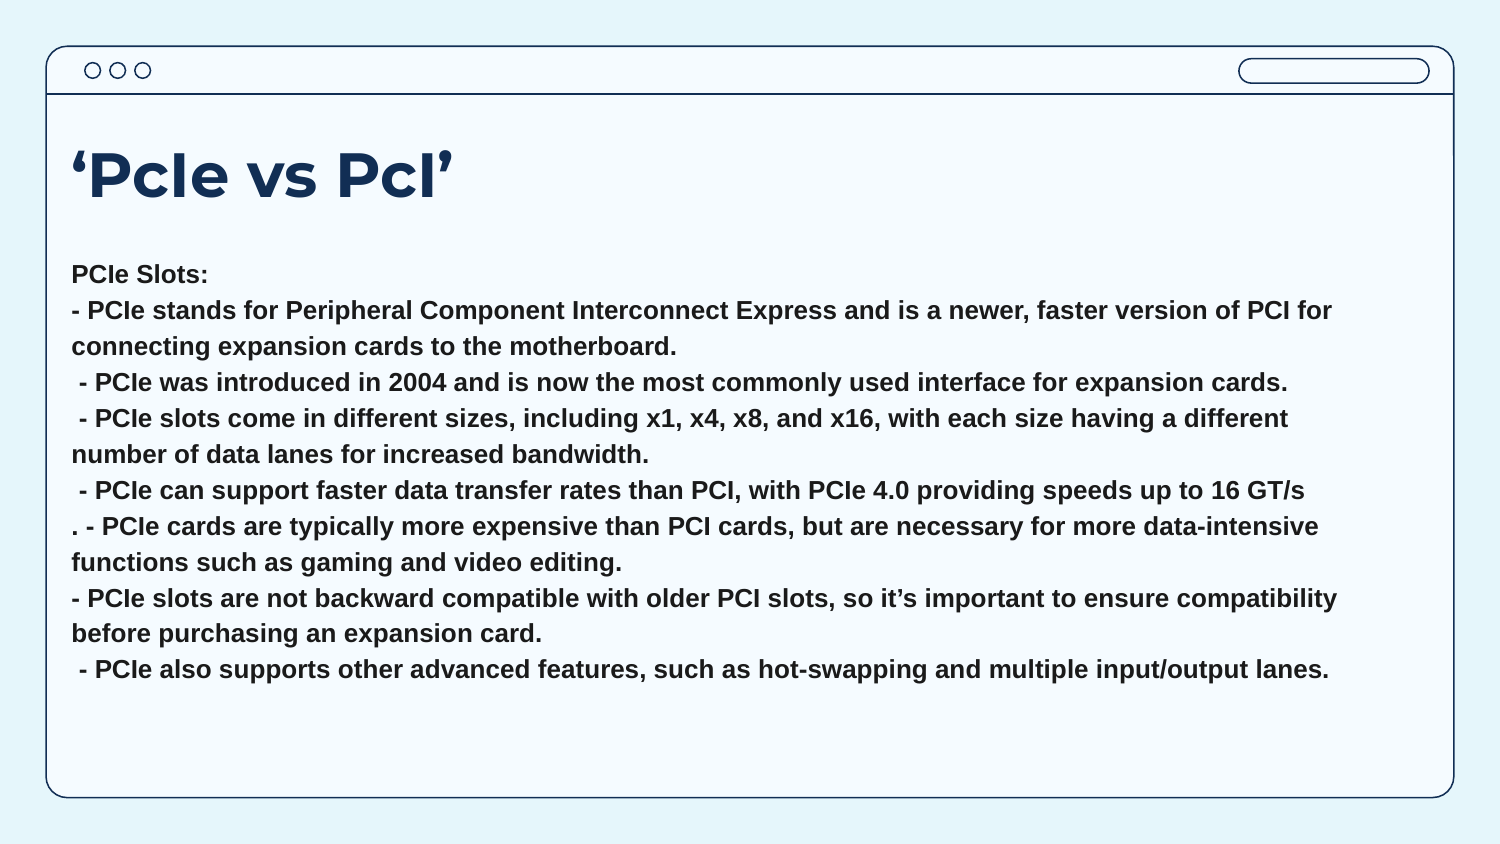

# ‘PcIe vs PcI’
PCIe Slots:
- PCIe stands for Peripheral Component Interconnect Express and is a newer, faster version of PCI for connecting expansion cards to the motherboard.
 - PCIe was introduced in 2004 and is now the most commonly used interface for expansion cards.
 - PCIe slots come in different sizes, including x1, x4, x8, and x16, with each size having a different number of data lanes for increased bandwidth.
 - PCIe can support faster data transfer rates than PCI, with PCIe 4.0 providing speeds up to 16 GT/s
. - PCIe cards are typically more expensive than PCI cards, but are necessary for more data-intensive functions such as gaming and video editing.
- PCIe slots are not backward compatible with older PCI slots, so it’s important to ensure compatibility before purchasing an expansion card.
 - PCIe also supports other advanced features, such as hot-swapping and multiple input/output lanes.
In Summary,PCIe is the newer, faster, and more advanced technology for connecting expansion cards to the motherboard, while PCI is an older, slower technology that is still present on some older motherboards today. Both technologies have their advantages and disadvantages, and the choice between them depends on the particular needs of the user and the compatibility with their current system.